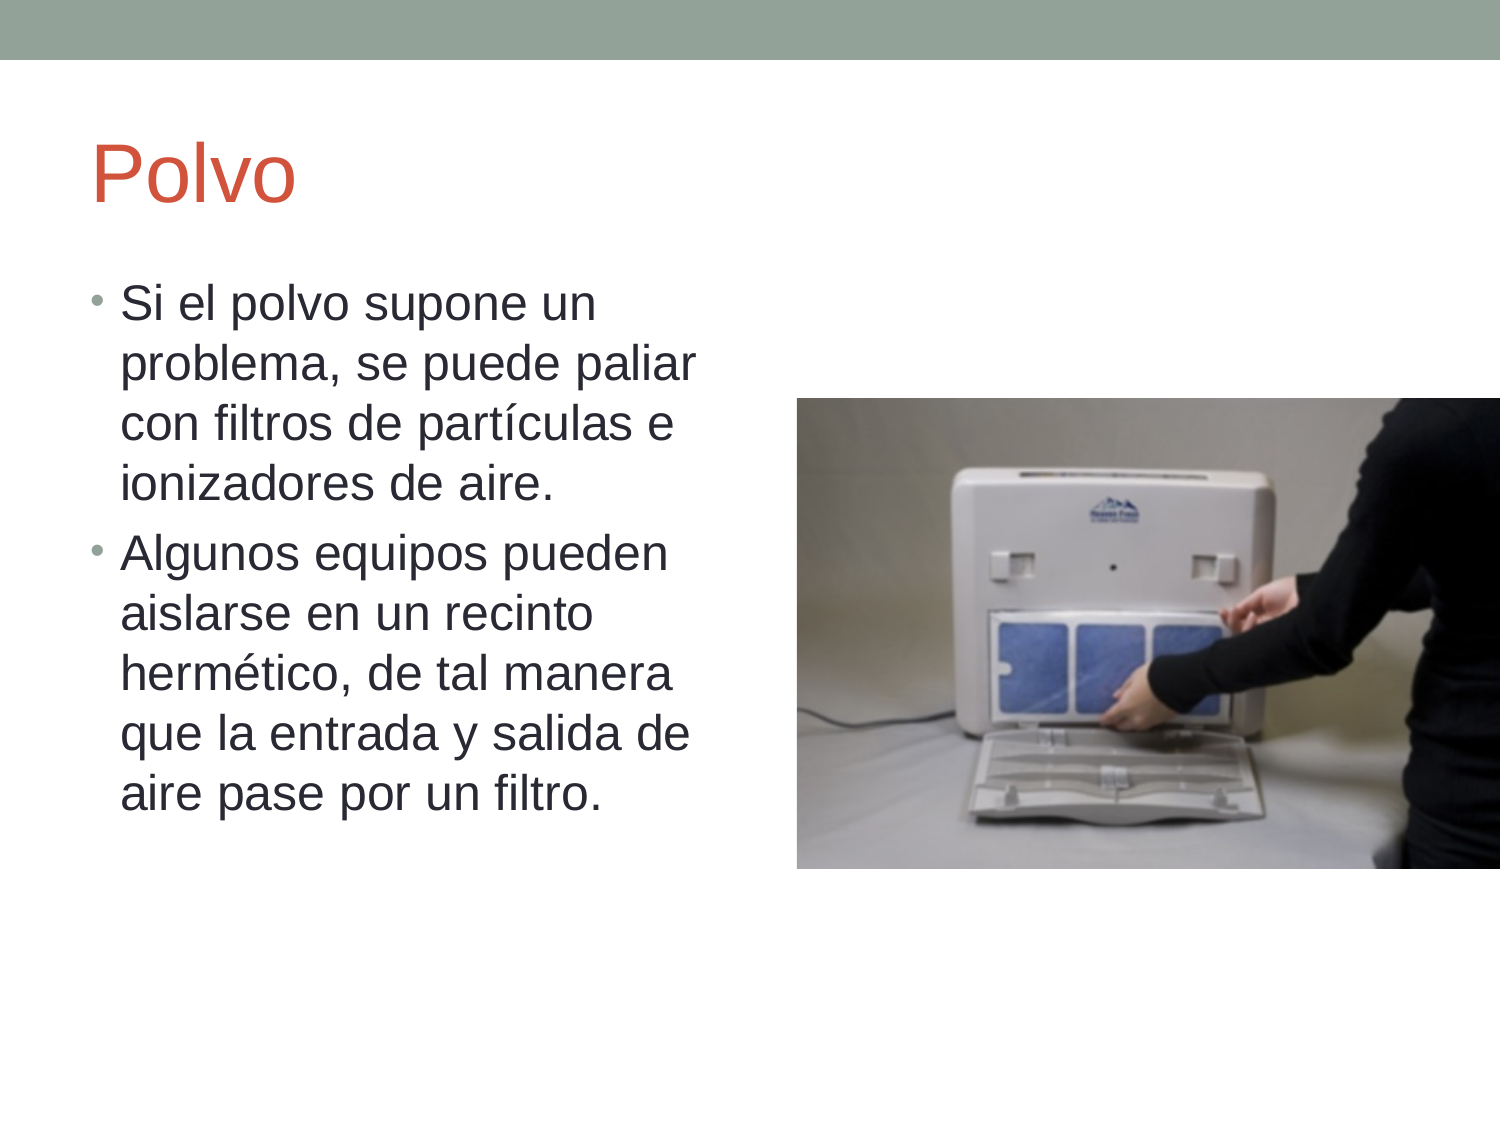

# Polvo
Si el polvo supone un problema, se puede paliar con filtros de partículas e ionizadores de aire.
Algunos equipos pueden aislarse en un recinto hermético, de tal manera que la entrada y salida de aire pase por un filtro.